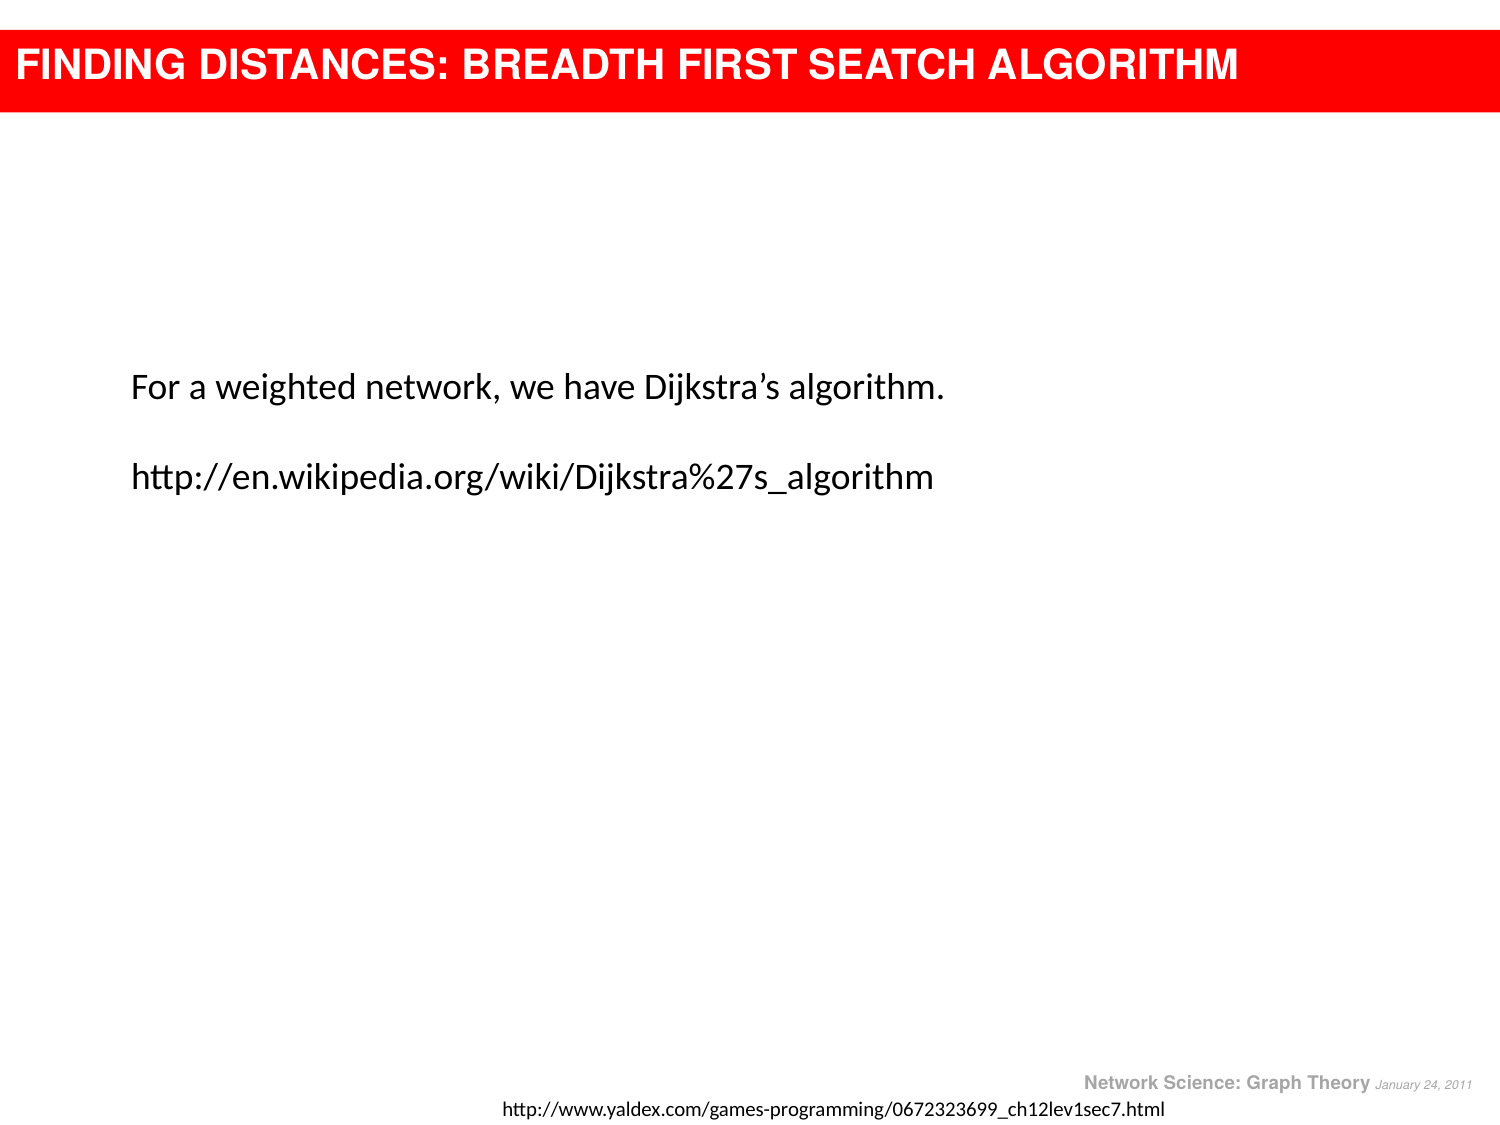

FINDING DISTANCES: BREADTH FIRST SEATCH ALGORITHM
For a weighted network, we have Dijkstra’s algorithm.

http://en.wikipedia.org/wiki/Dijkstra%27s_algorithm
Network Science: Graph Theory January 24, 2011
http://www.yaldex.com/games-programming/0672323699_ch12lev1sec7.html
Ex. Apply the algorithm to find the
distance between A and C